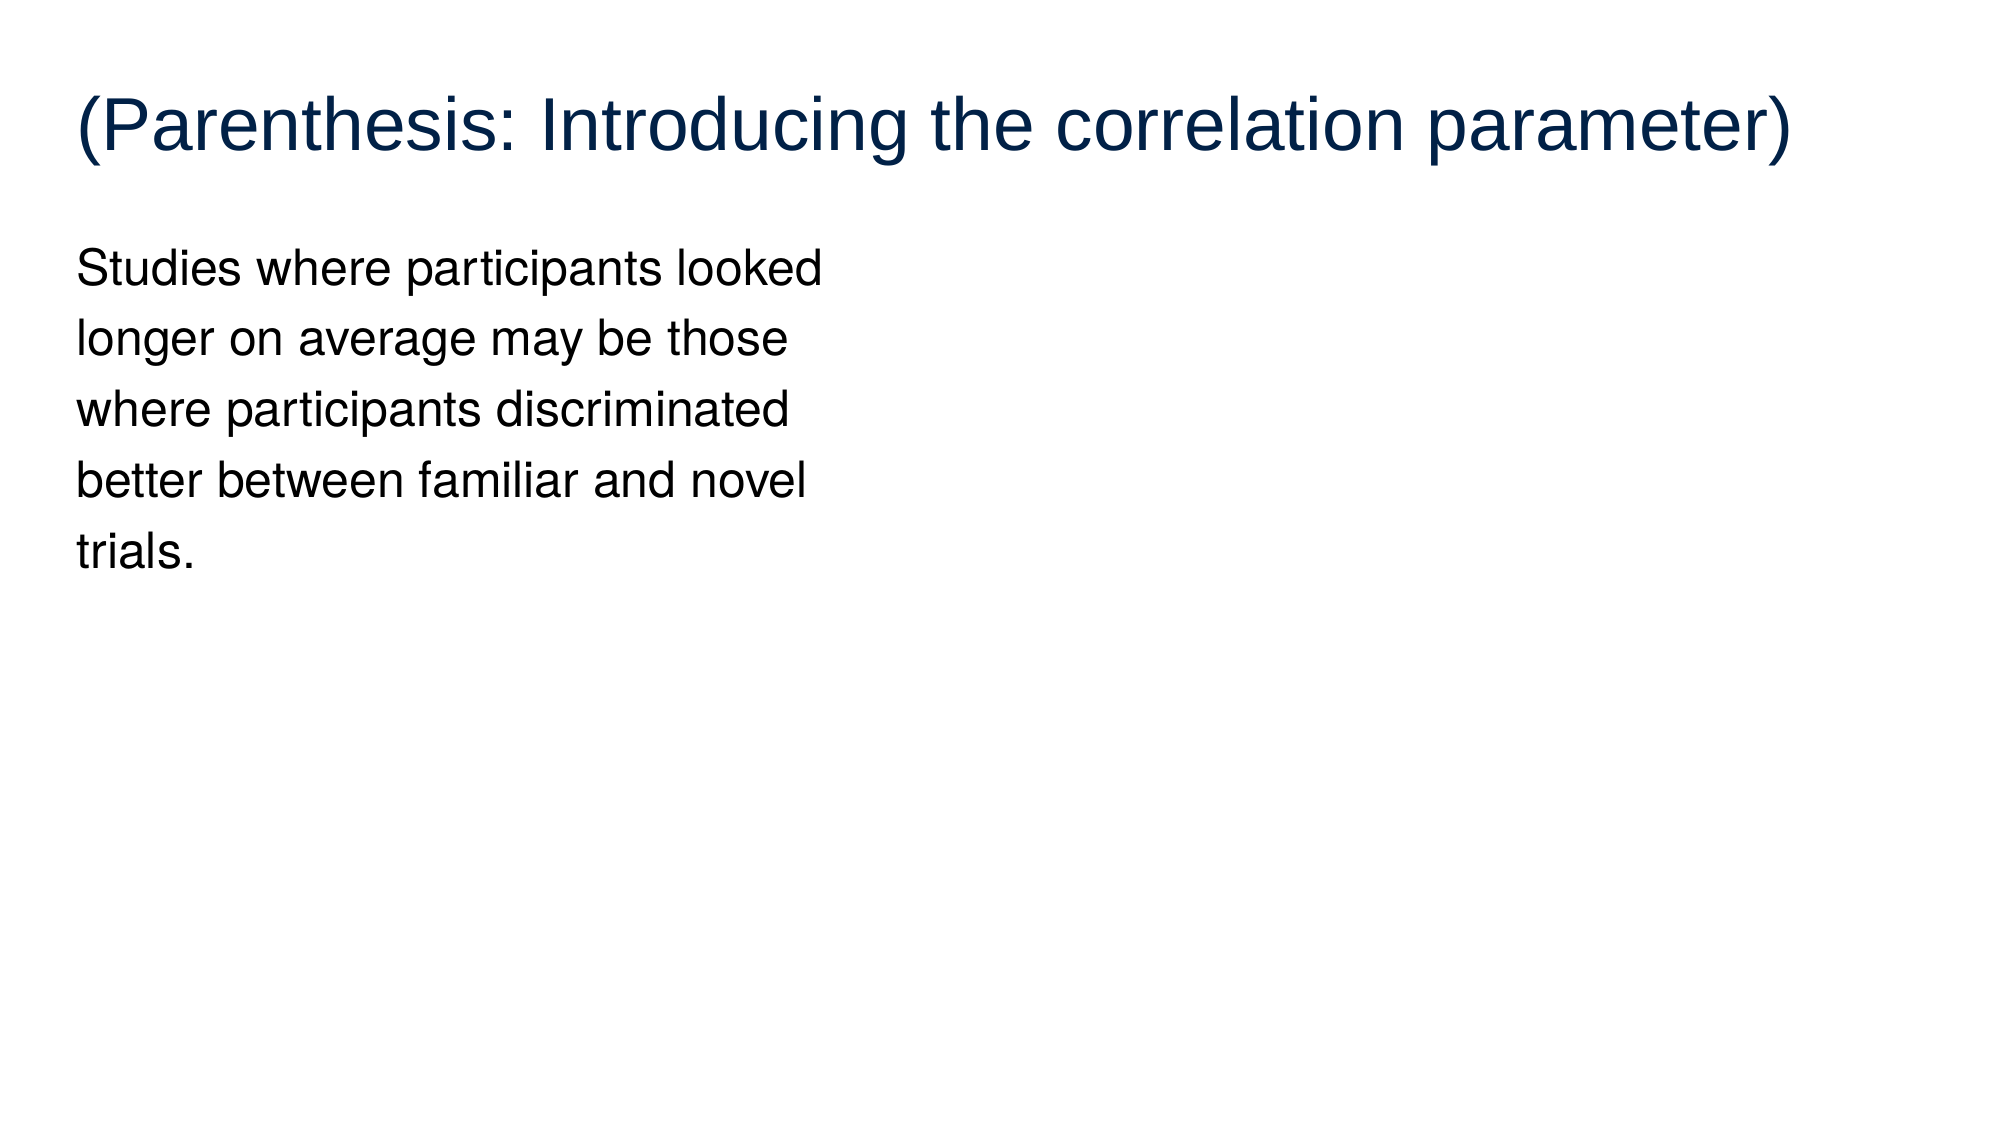

# (Parenthesis: Introducing the correlation parameter)
Studies where participants looked longer on average may be those where participants discriminated better between familiar and novel trials.